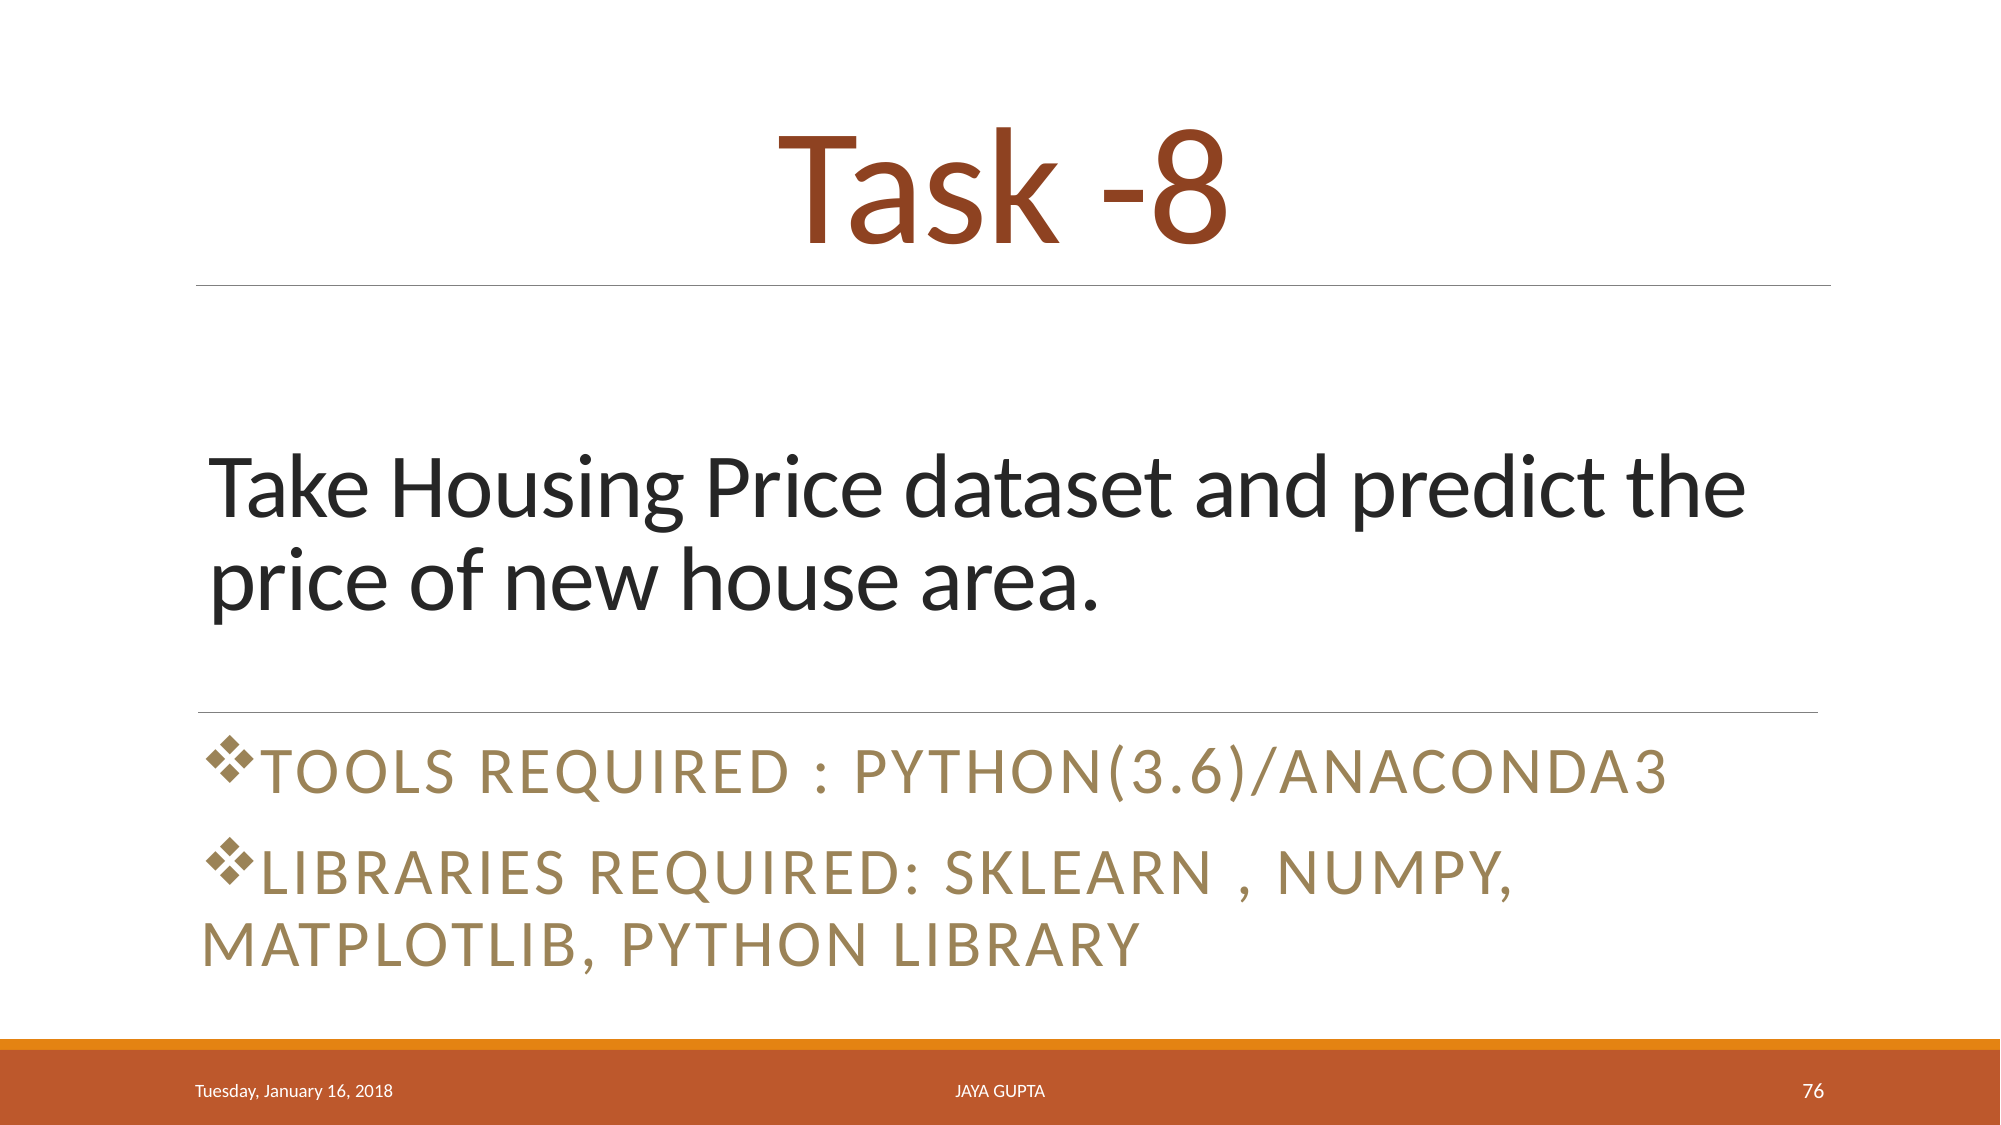

Task -8
# Take Housing Price dataset and predict the price of new house area.
Tools Required : python(3.6)/Anaconda3
Libraries Required: Sklearn , NUMPY, MatplotLiB, python library

Tuesday, January 16, 2018
JAYA GUPTA
76